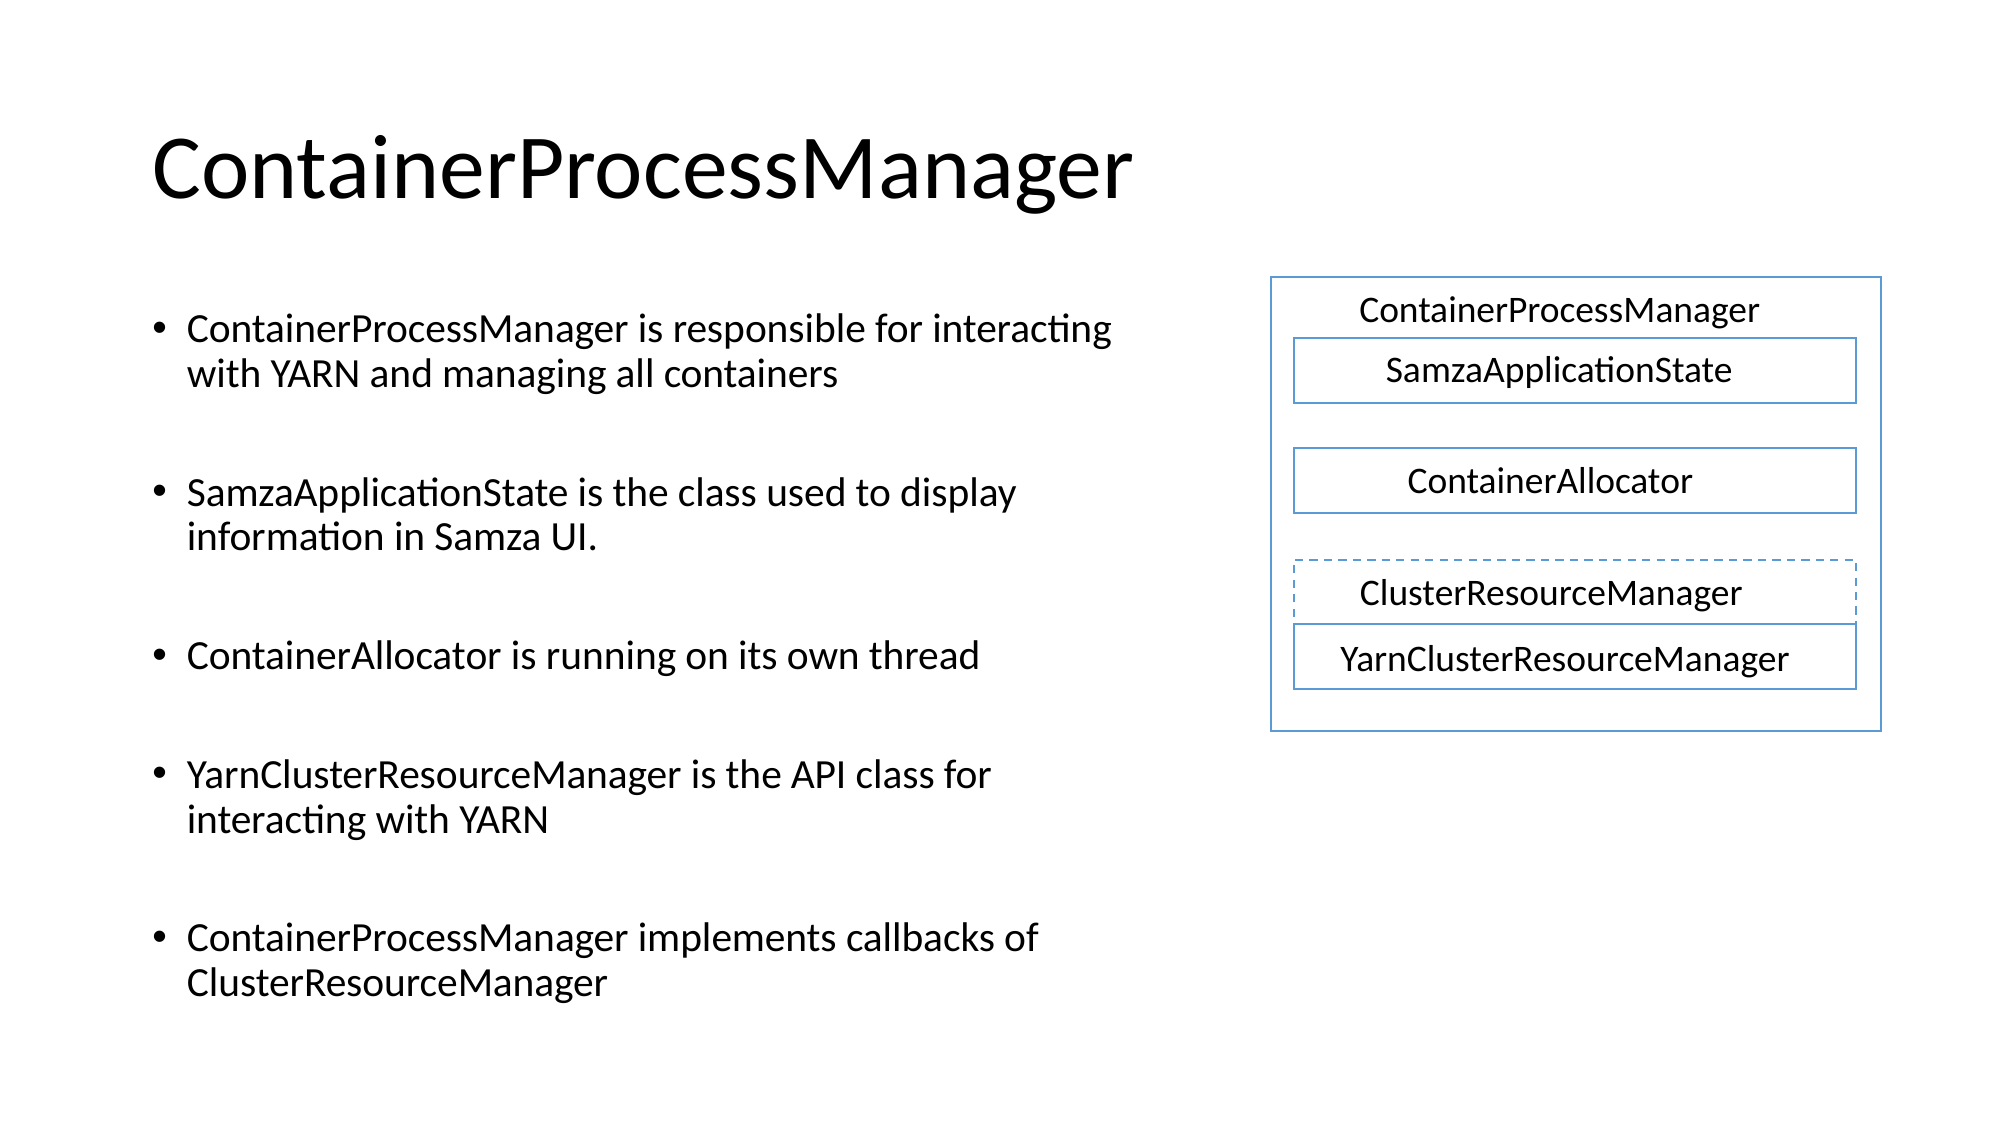

# ContainerProcessManager

ContainerProcessManager
ContainerProcessManager is responsible for interacting with YARN and managing all containers

SamzaApplicationState is the class used to display information in Samza UI.

ContainerAllocator is running on its own thread

YarnClusterResourceManager is the API class for interacting with YARN

ContainerProcessManager implements callbacks of ClusterResourceManager

SamzaApplicationState

ContainerAllocator

ClusterResourceManager

YarnClusterResourceManager